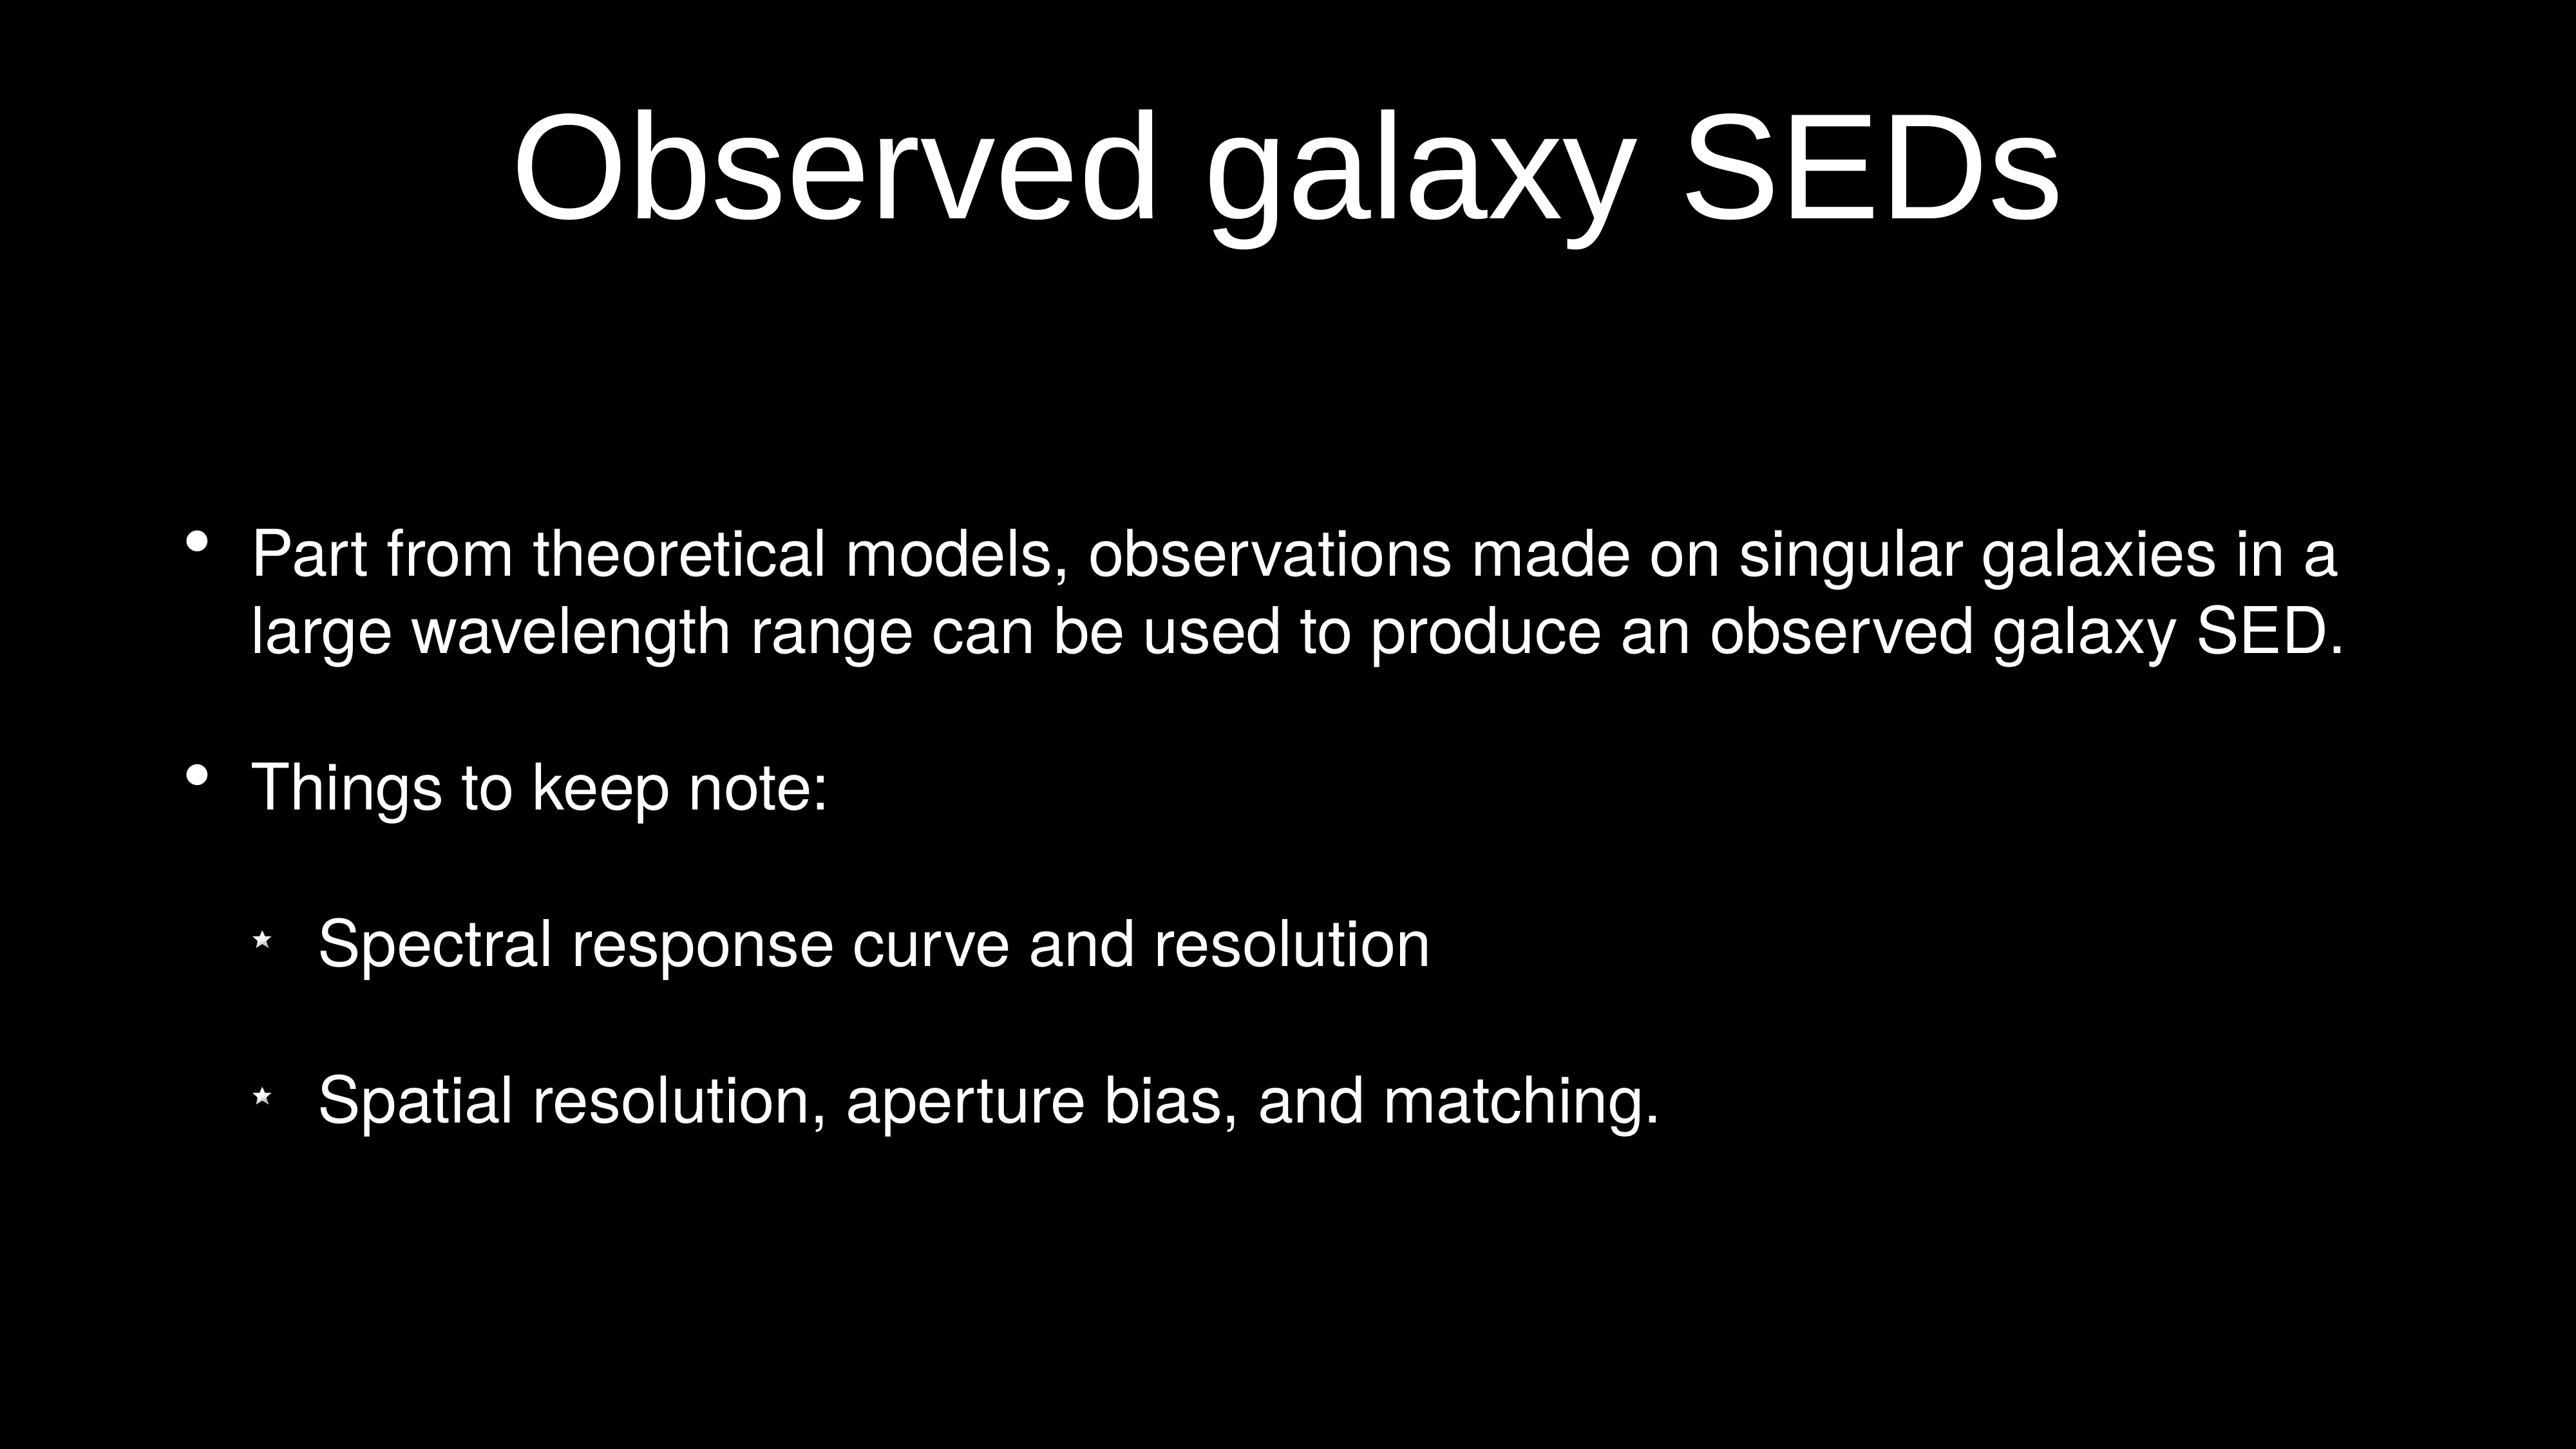

# Observed galaxy SEDs
Part from theoretical models, observations made on singular galaxies in a large wavelength range can be used to produce an observed galaxy SED.
Things to keep note:
Spectral response curve and resolution
Spatial resolution, aperture bias, and matching.